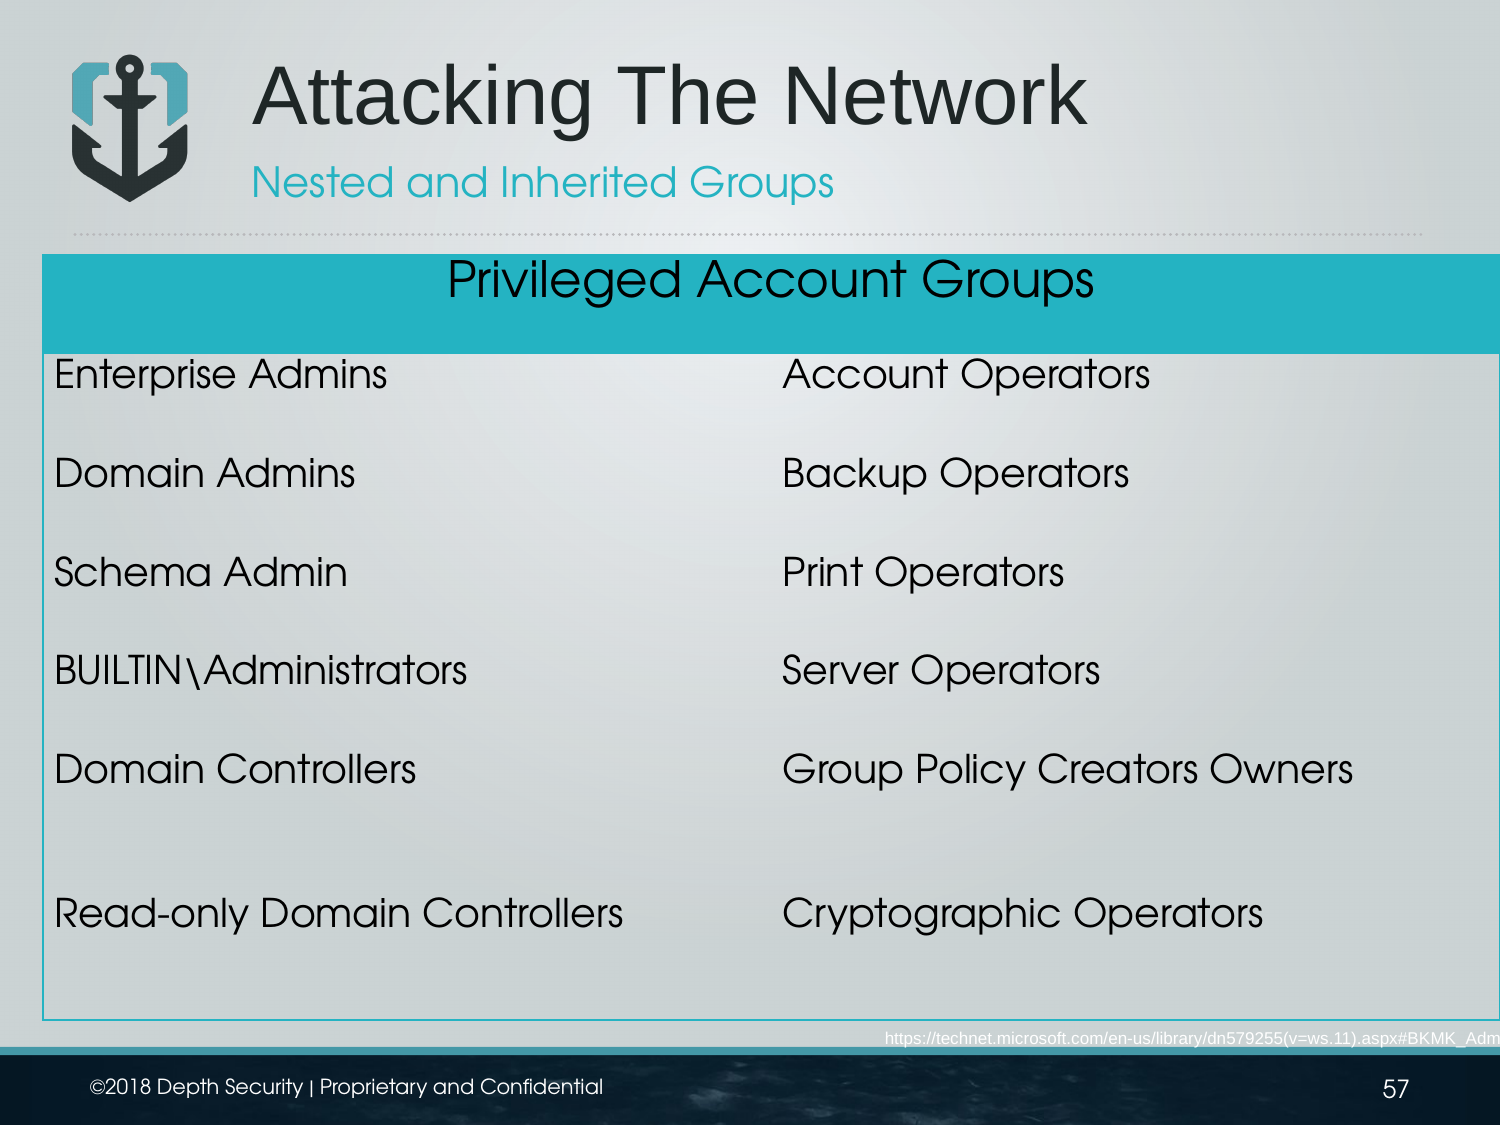

Attacking The Network
Nested and Inherited Groups
| Privileged Account Groups |  |
| --- | --- |
| Enterprise Admins | Account Operators |
| Domain Admins | Backup Operators |
| Schema Admin | Print Operators |
| BUILTIN\Administrators | Server Operators |
| Domain Controllers | Group Policy Creators Owners |
| Read-only Domain Controllers | Cryptographic Operators |
https://technet.microsoft.com/en-us/library/dn579255(v=ws.11).aspx#BKMK_Admins